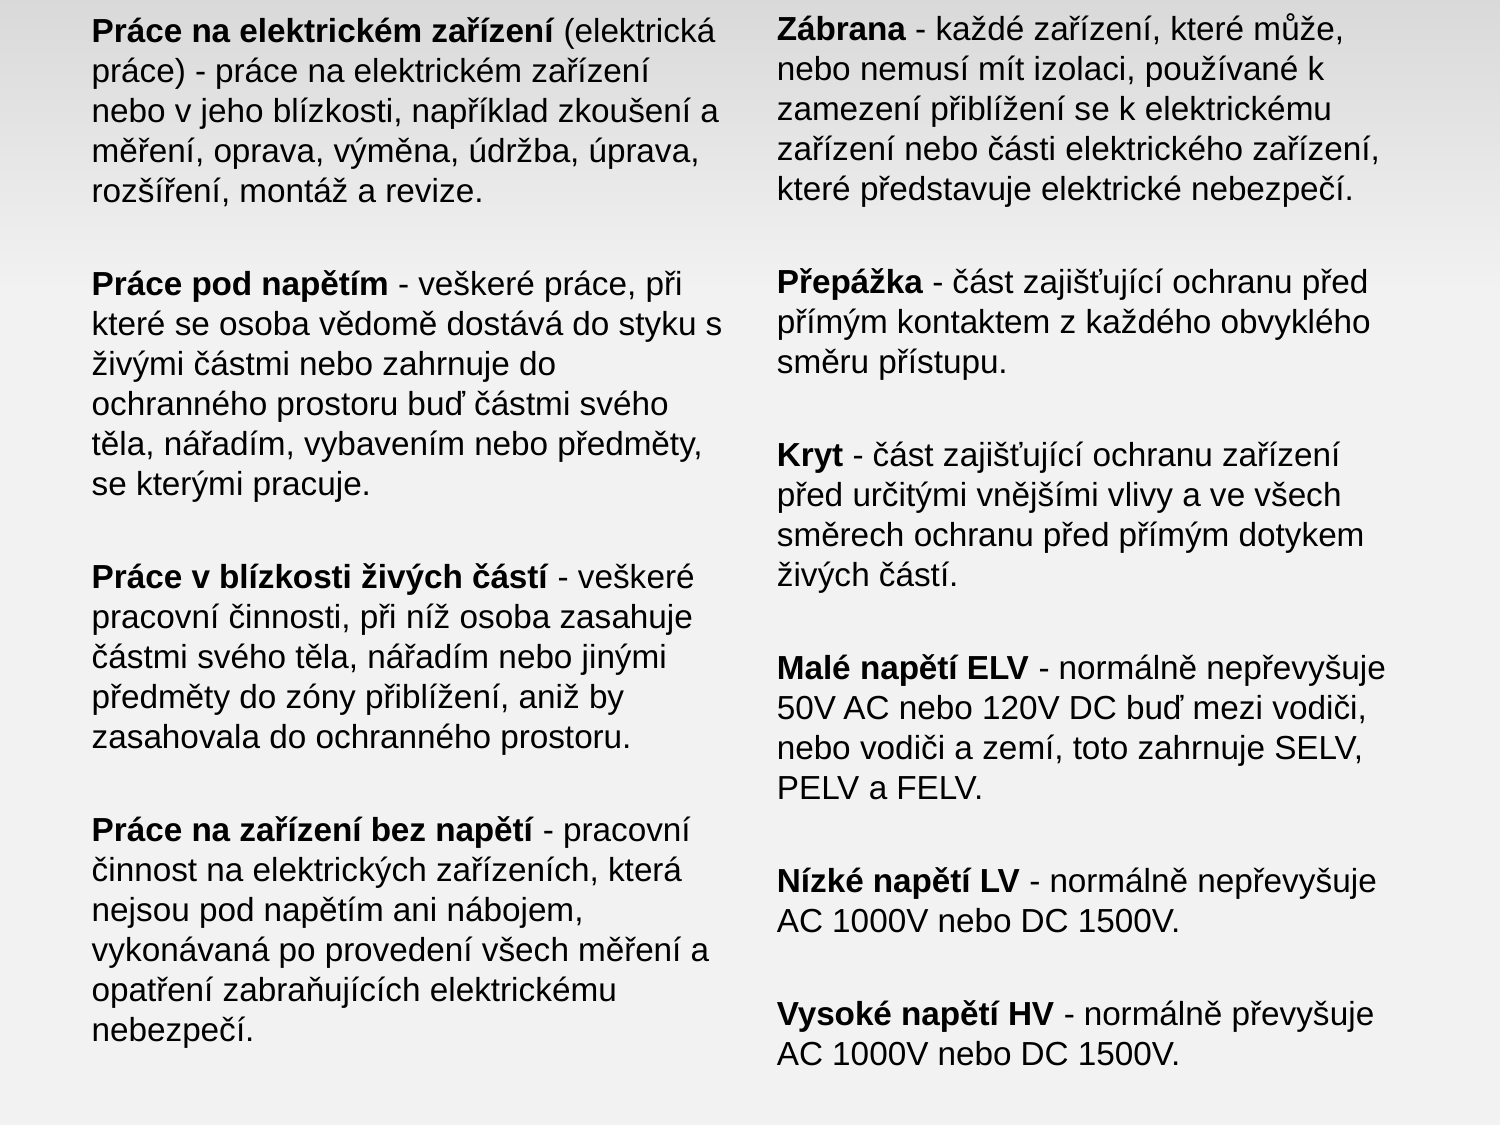

Zábrana - každé zařízení, které může, nebo nemusí mít izolaci, používané k zamezení přiblížení se k elektrickému zařízení nebo části elektrického zařízení, které představuje elektrické nebezpečí.

Přepážka - část zajišťující ochranu před přímým kontaktem z každého obvyklého směru přístupu.

Kryt - část zajišťující ochranu zařízení před určitými vnějšími vlivy a ve všech směrech ochranu před přímým dotykem živých částí.

Malé napětí ELV - normálně nepřevyšuje 50V AC nebo 120V DC buď mezi vodiči, nebo vodiči a zemí, toto zahrnuje SELV, PELV a FELV.

Nízké napětí LV - normálně nepřevyšuje AC 1000V nebo DC 1500V.

Vysoké napětí HV - normálně převyšuje AC 1000V nebo DC 1500V.
Práce na elektrickém zařízení (elektrická práce) - práce na elektrickém zařízení nebo v jeho blízkosti, například zkoušení a měření, oprava, výměna, údržba, úprava, rozšíření, montáž a revize.

Práce pod napětím - veškeré práce, při které se osoba vědomě dostává do styku s živými částmi nebo zahrnuje do ochranného prostoru buď částmi svého těla, nářadím, vybavením nebo předměty, se kterými pracuje.

Práce v blízkosti živých částí - veškeré pracovní činnosti, při níž osoba zasahuje částmi svého těla, nářadím nebo jinými předměty do zóny přiblížení, aniž by zasahovala do ochranného prostoru.

Práce na zařízení bez napětí - pracovní činnost na elektrických zařízeních, která nejsou pod napětím ani nábojem, vykonávaná po provedení všech měření a opatření zabraňujících elektrickému nebezpečí.